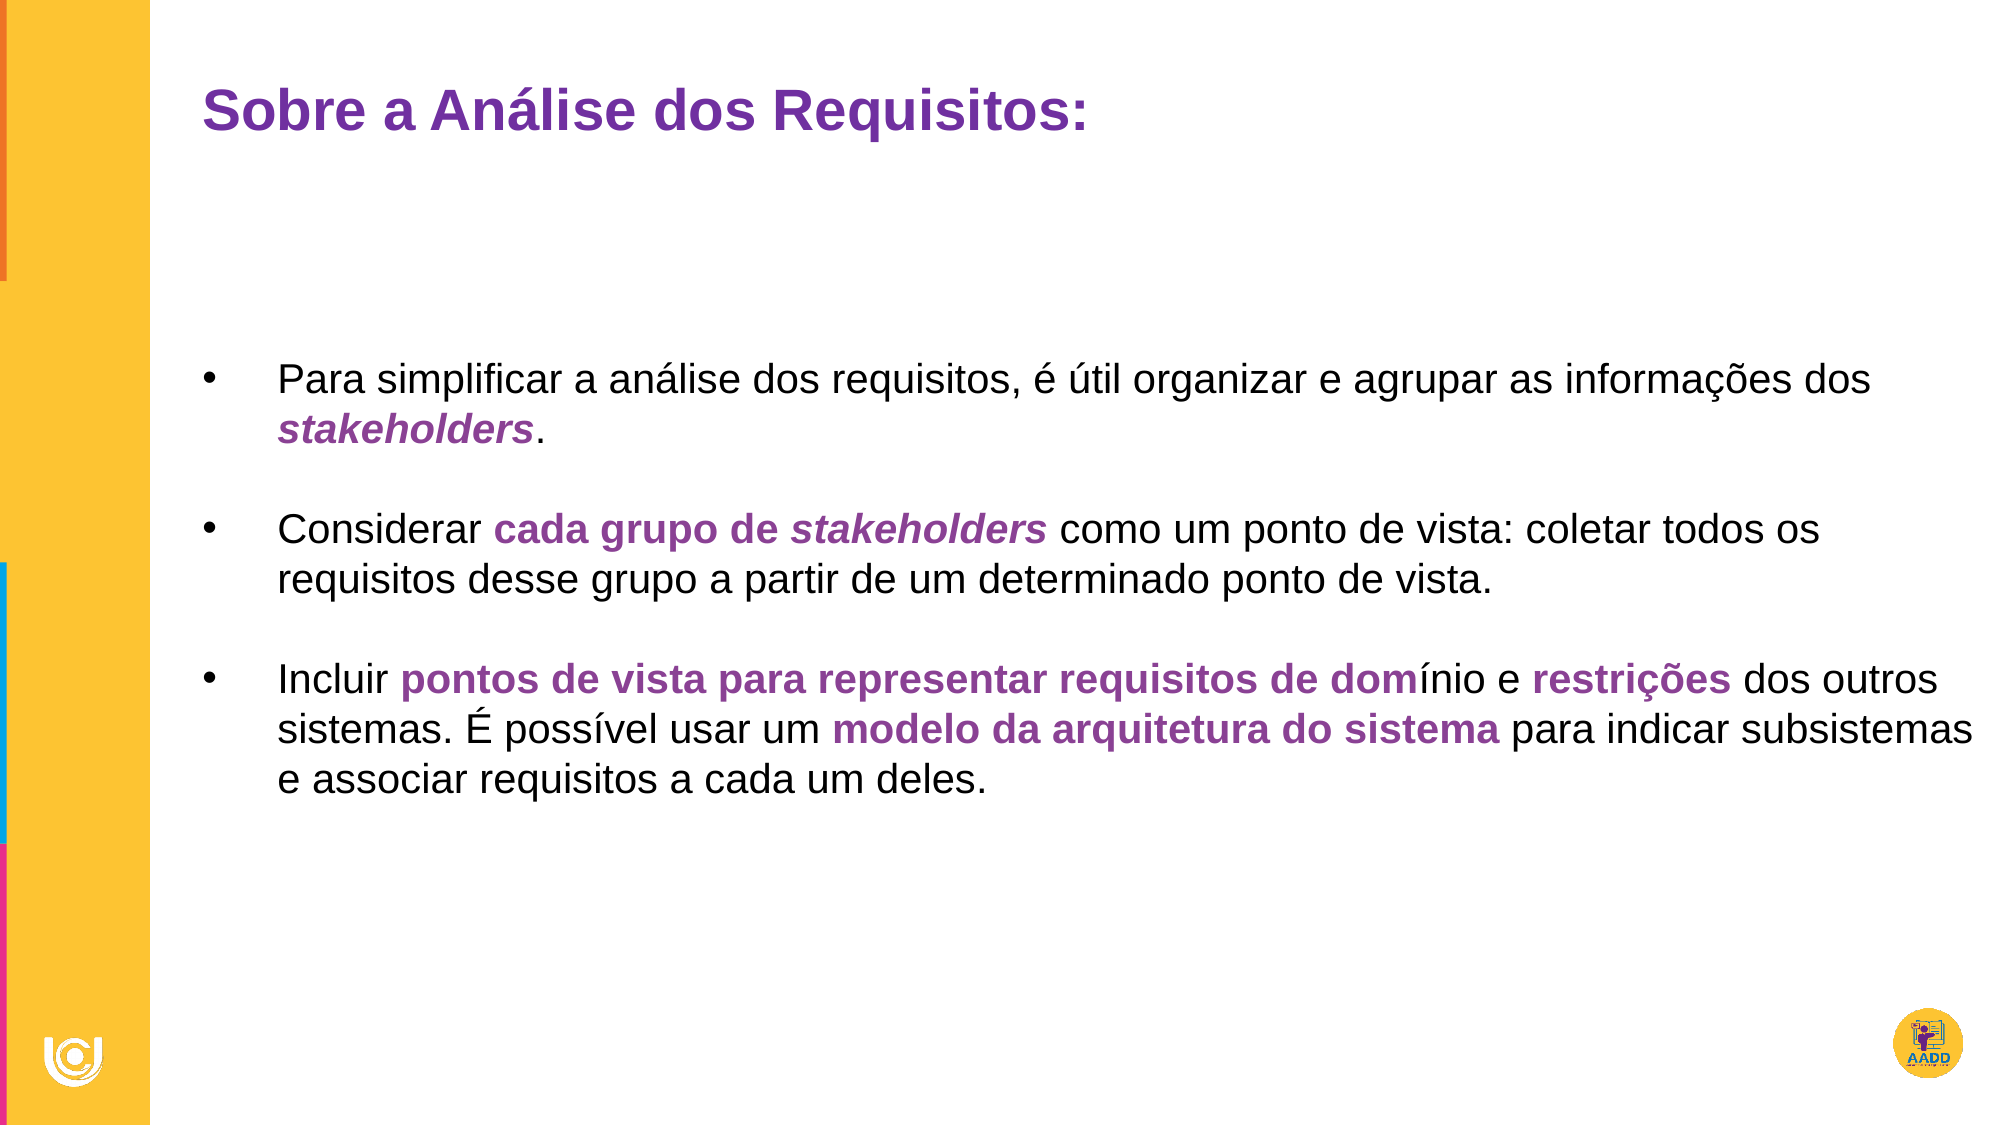

Sobre a Análise dos Requisitos:

Para simplificar a análise dos requisitos, é útil organizar e agrupar as informações dos stakeholders.

Considerar cada grupo de stakeholders como um ponto de vista: coletar todos os requisitos desse grupo a partir de um determinado ponto de vista.

Incluir pontos de vista para representar requisitos de domínio e restrições dos outros sistemas. É possível usar um modelo da arquitetura do sistema para indicar subsistemas e associar requisitos a cada um deles.